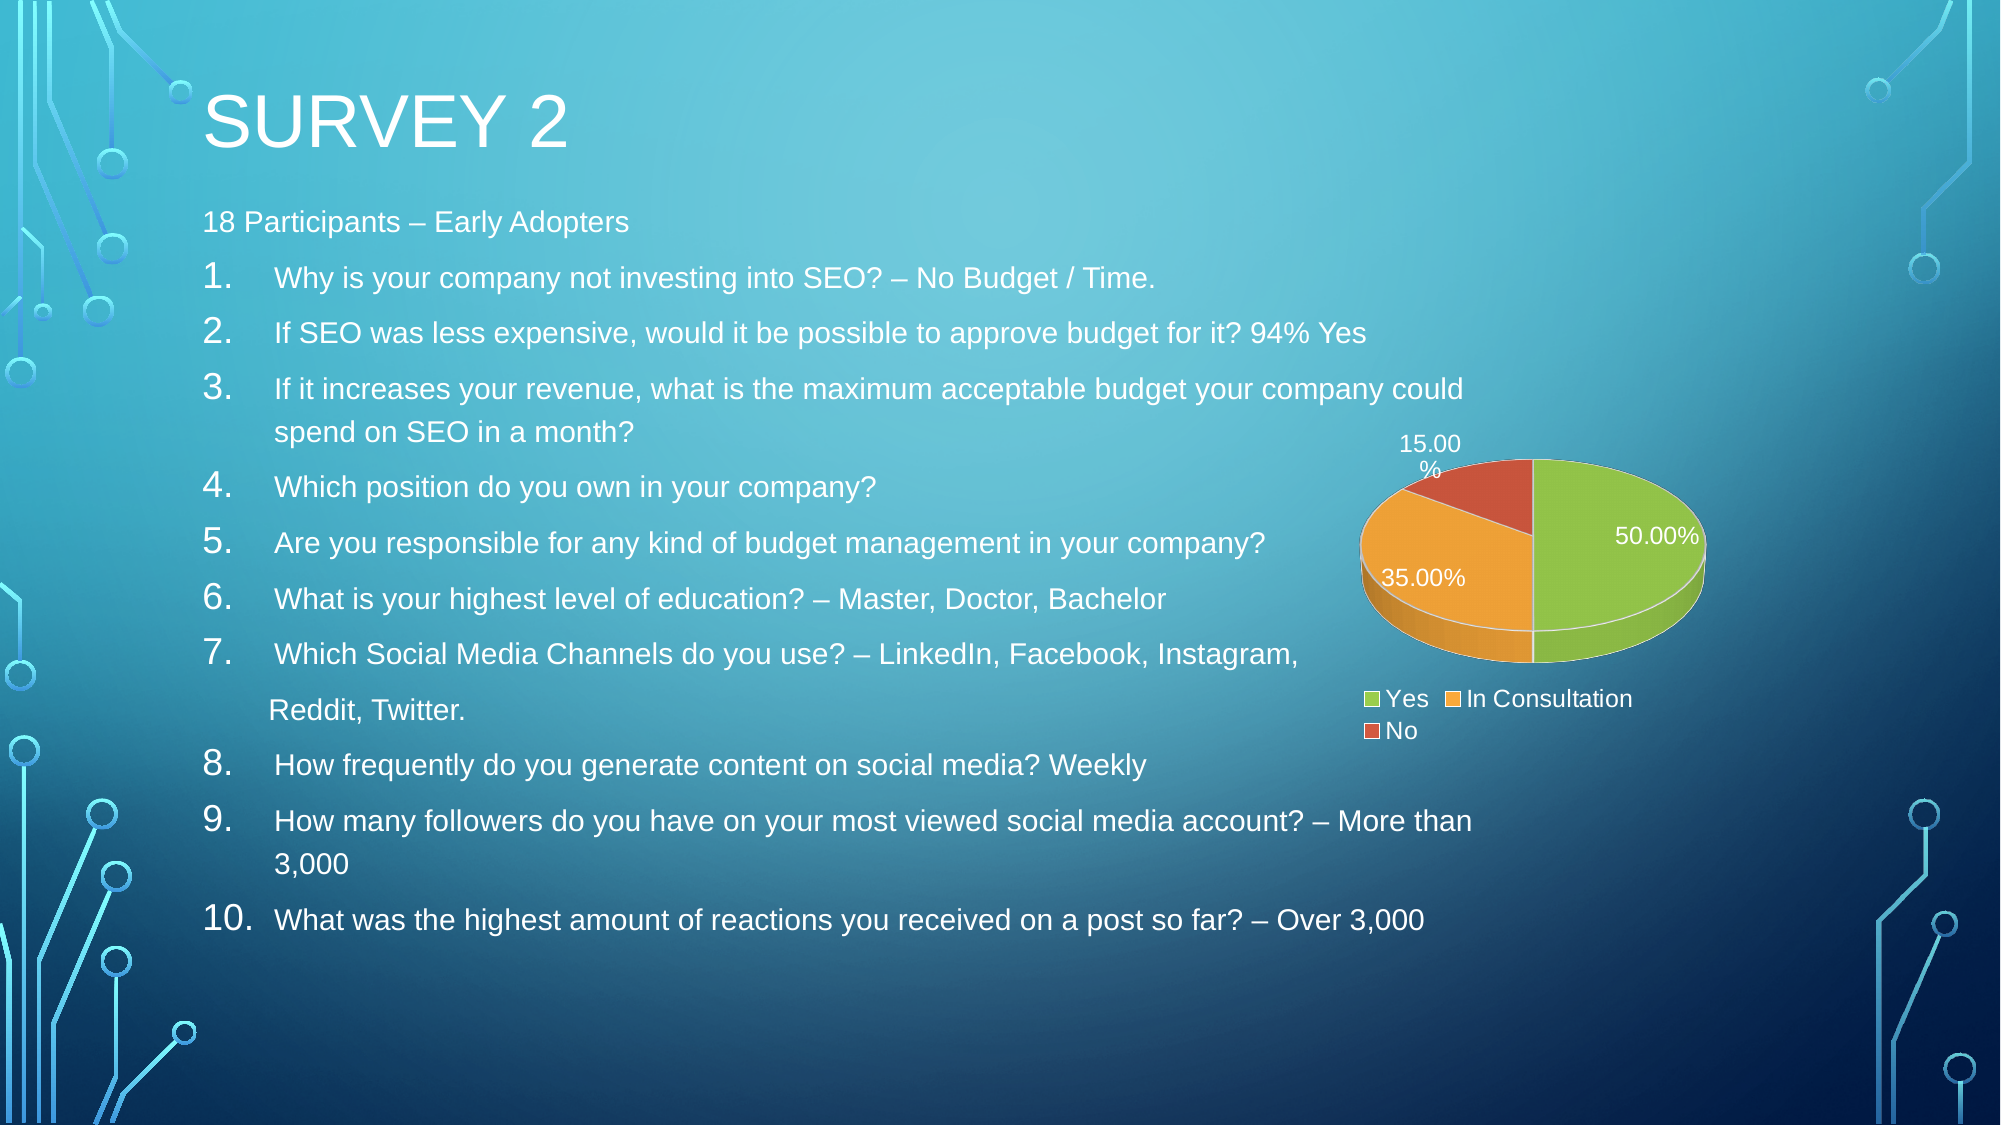

# Survey 2
18 Participants – Early Adopters
Why is your company not investing into SEO? – No Budget / Time.
If SEO was less expensive, would it be possible to approve budget for it? 94% Yes
If it increases your revenue, what is the maximum acceptable budget your company could spend on SEO in a month?
Which position do you own in your company?
Are you responsible for any kind of budget management in your company?
What is your highest level of education? – Master, Doctor, Bachelor
Which Social Media Channels do you use? – LinkedIn, Facebook, Instagram,
        Reddit, Twitter.
How frequently do you generate content on social media? Weekly
How many followers do you have on your most viewed social media account? – More than 3,000
What was the highest amount of reactions you received on a post so far? – Over 3,000

[unsupported chart]